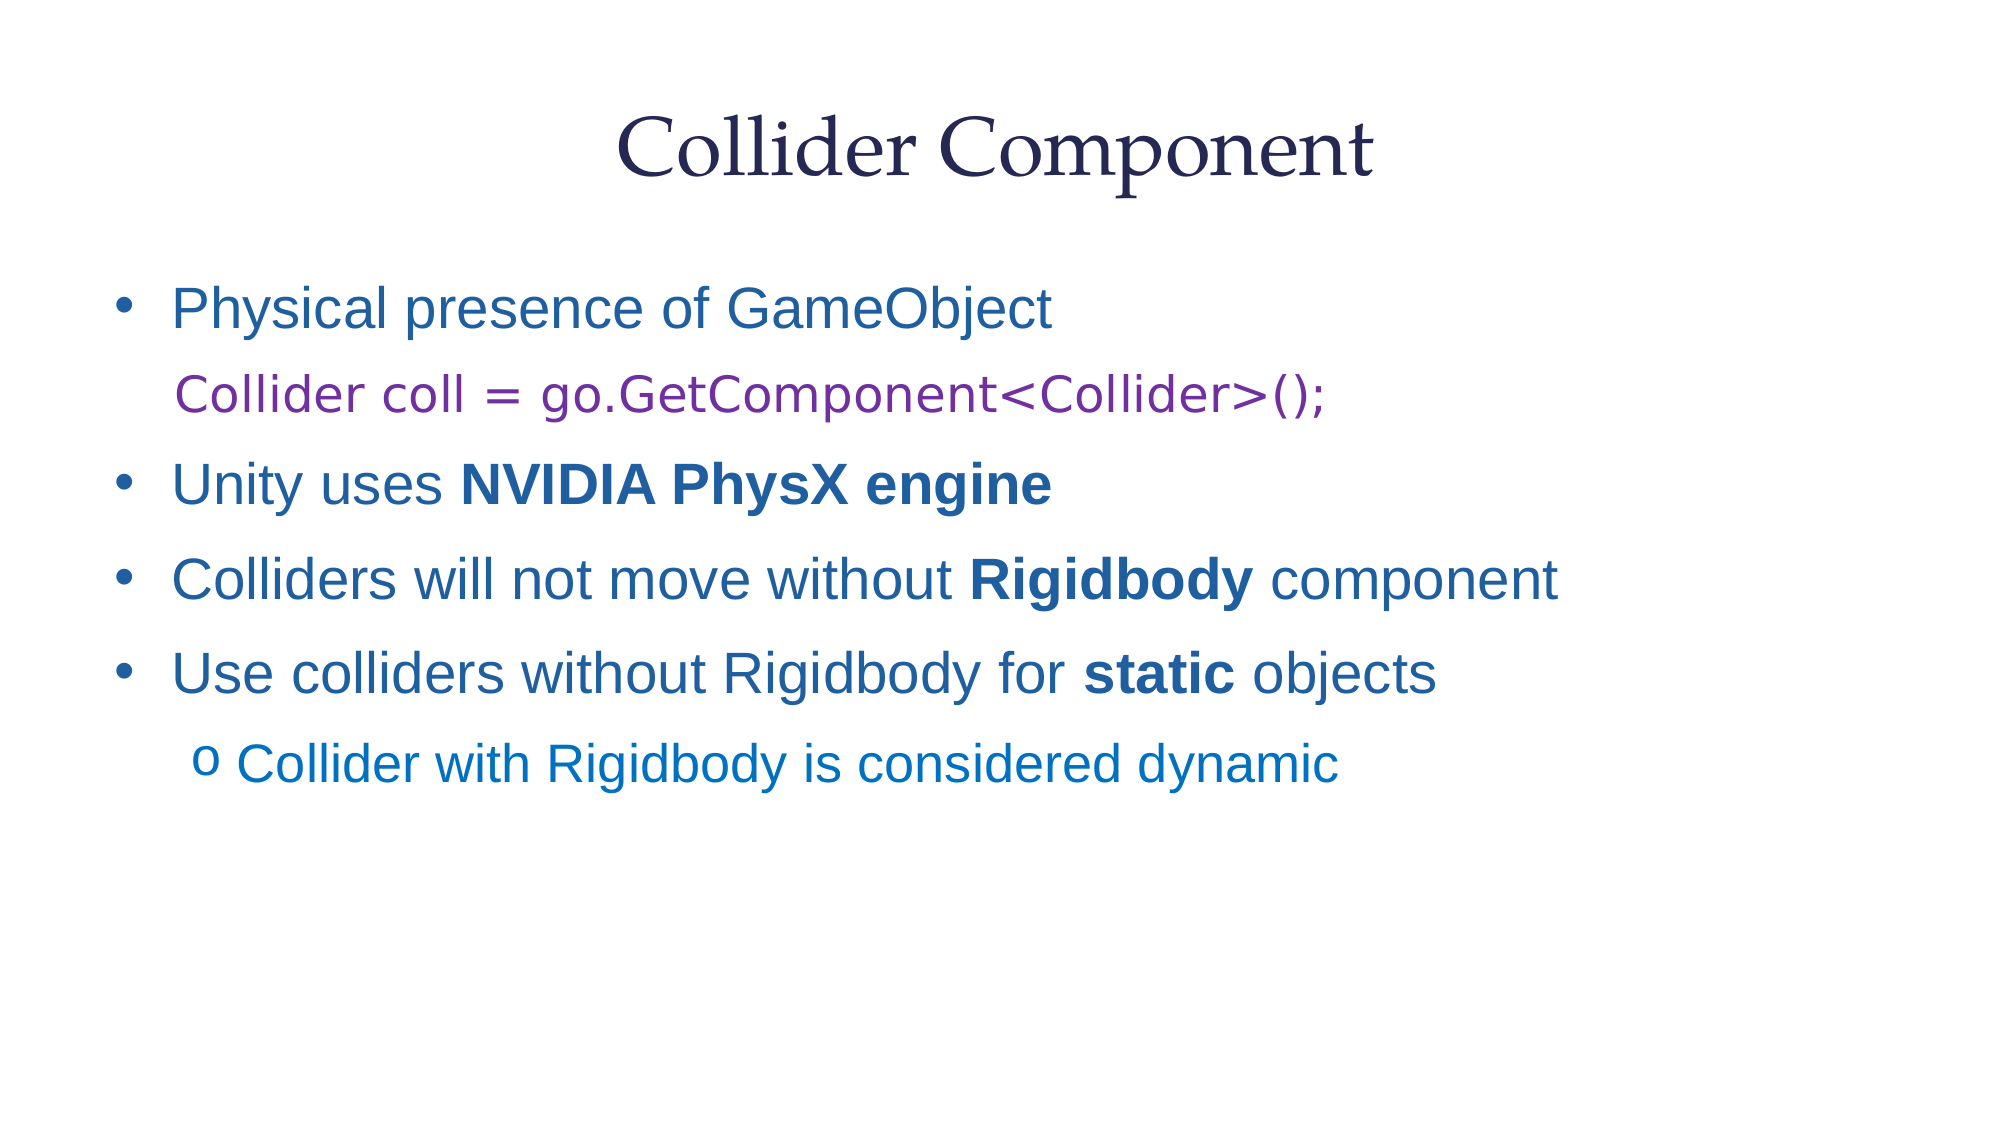

# Collider Component
Physical presence of GameObject
  Collider coll = go.GetComponent<Collider>();
Unity uses NVIDIA PhysX engine
Colliders will not move without Rigidbody component
Use colliders without Rigidbody for static objects
Collider with Rigidbody is considered dynamic